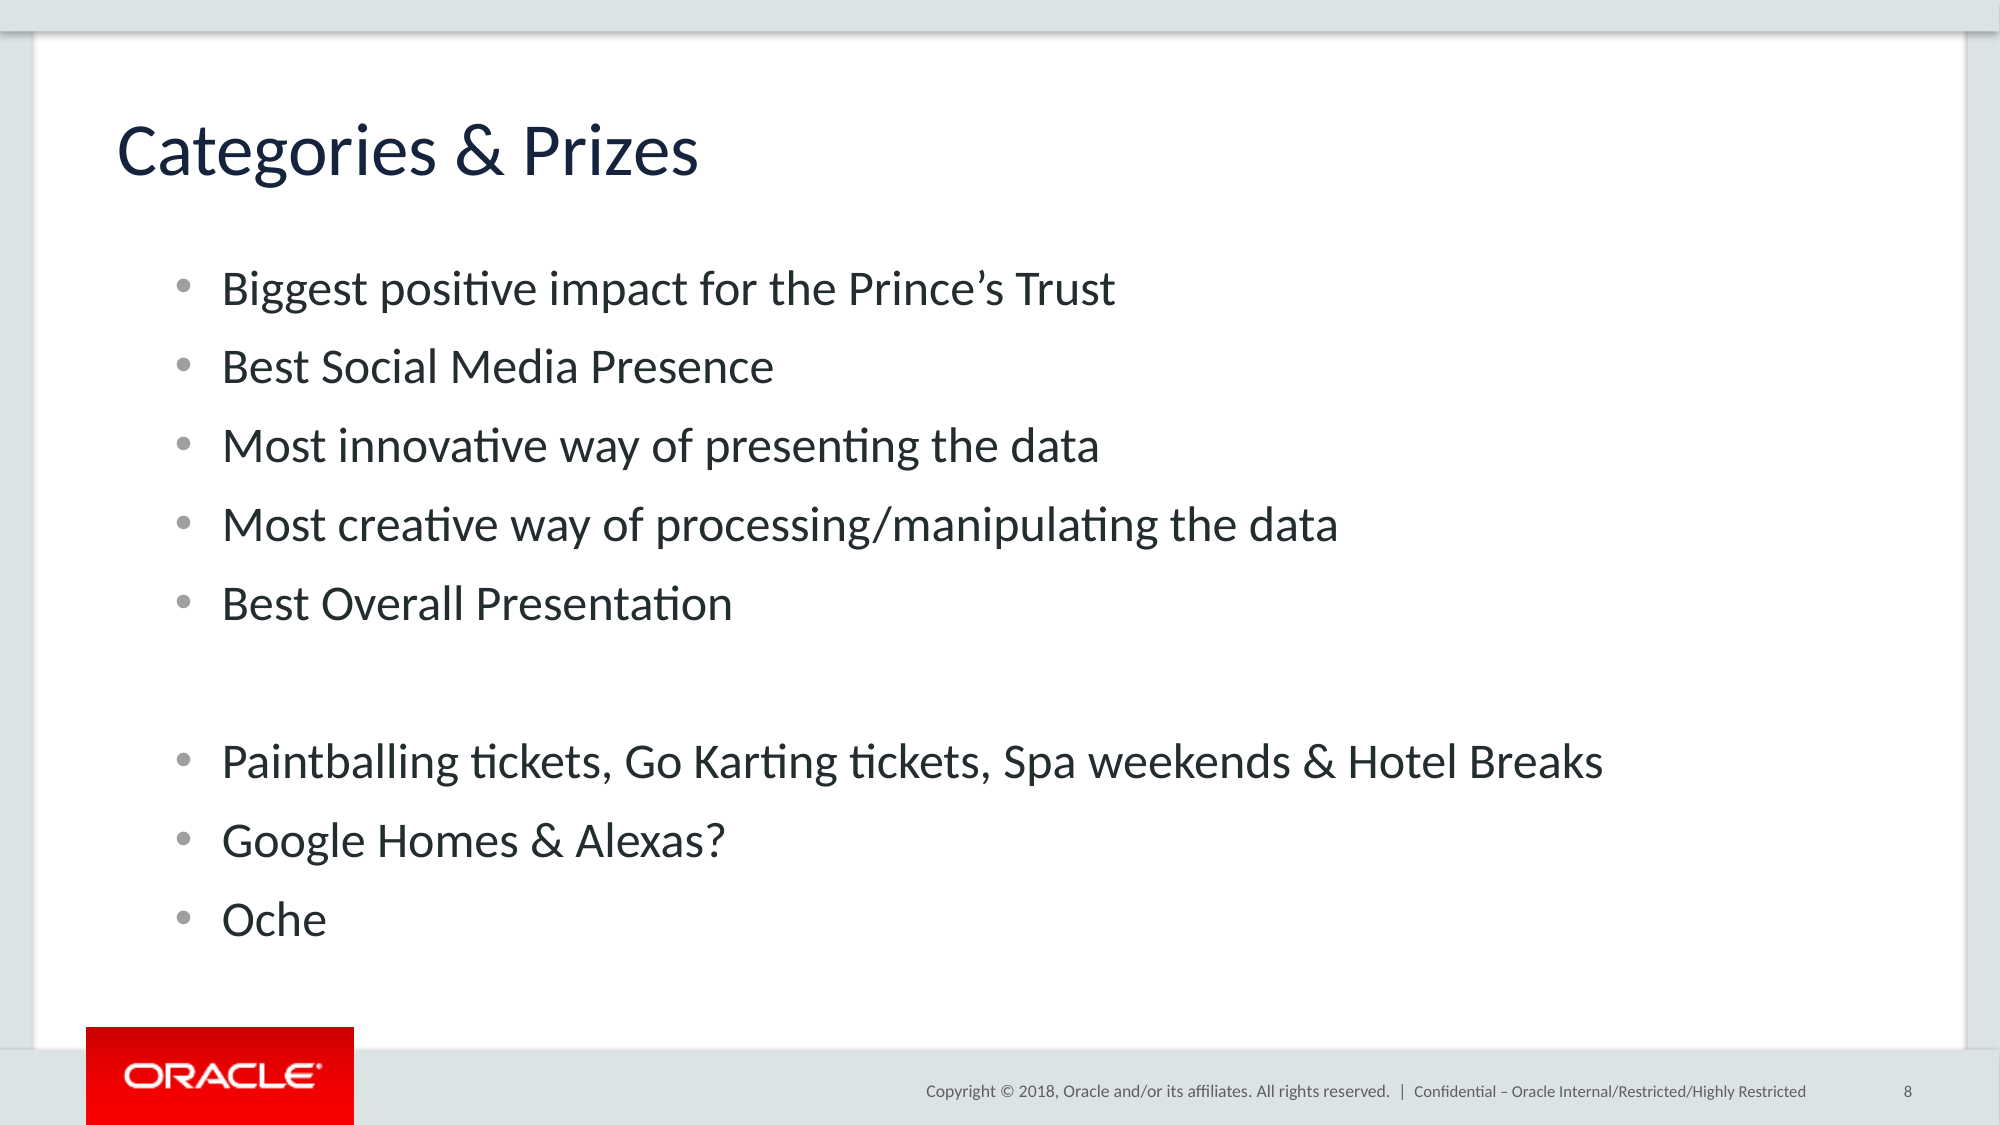

# Categories & Prizes
Biggest positive impact for the Prince’s Trust
Best Social Media Presence
Most innovative way of presenting the data
Most creative way of processing/manipulating the data
Best Overall Presentation

Paintballing tickets, Go Karting tickets, Spa weekends & Hotel Breaks
Google Homes & Alexas?
Oche
Confidential – Oracle Internal/Restricted/Highly Restricted
8